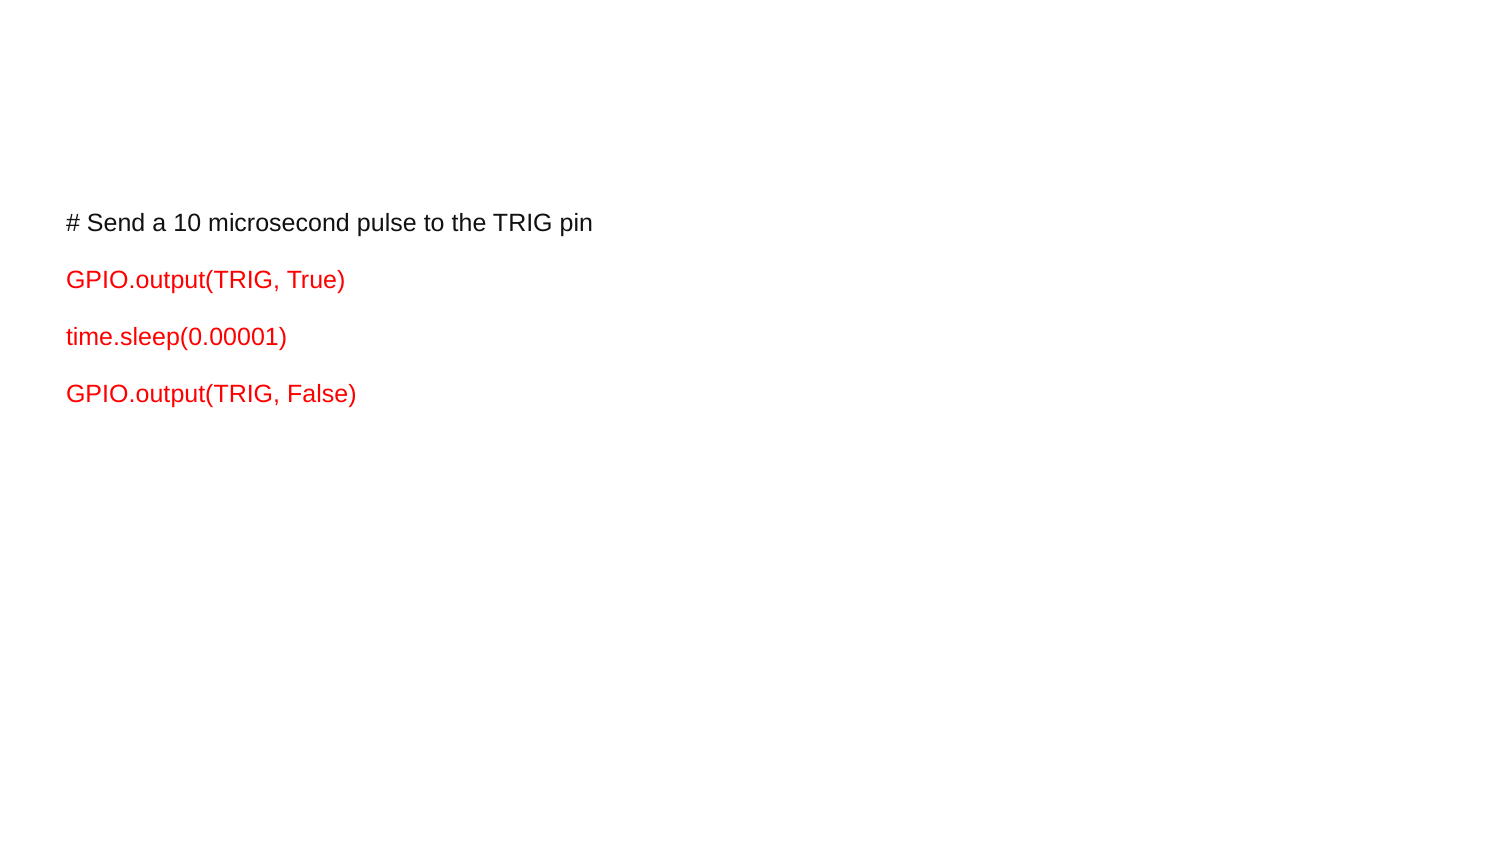

#
# Send a 10 microsecond pulse to the TRIG pin
GPIO.output(TRIG, True)
time.sleep(0.00001)
GPIO.output(TRIG, False)